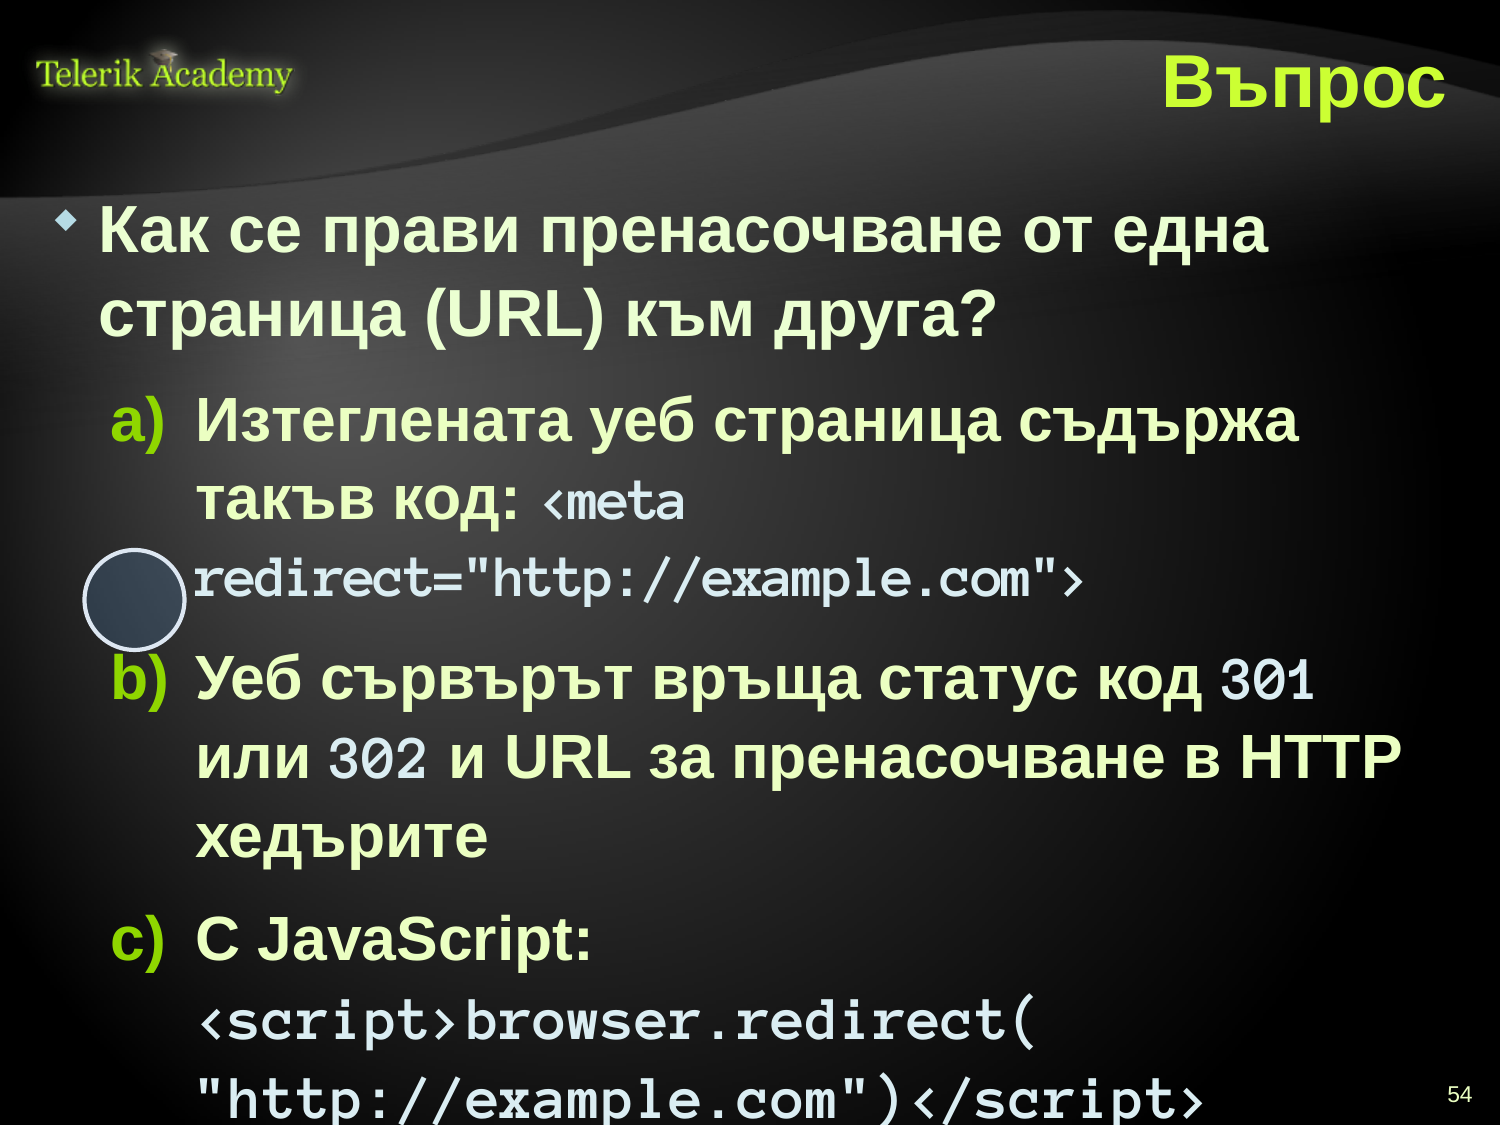

# Въпрос
Как се прави пренасочване от една страница (URL) към друга?
Изтеглената уеб страница съдържа такъв код: <meta redirect="http://example.com">
Уеб сървърът връща статус код 301 или 302 и URL за пренасочване в HTTP хедърите
С JavaScript: <script>browser.redirect( "http://example.com")</script>
Уеб браузърът изпраща код на заявка 302 и URL за пренасочване в HTTP хедърите

54